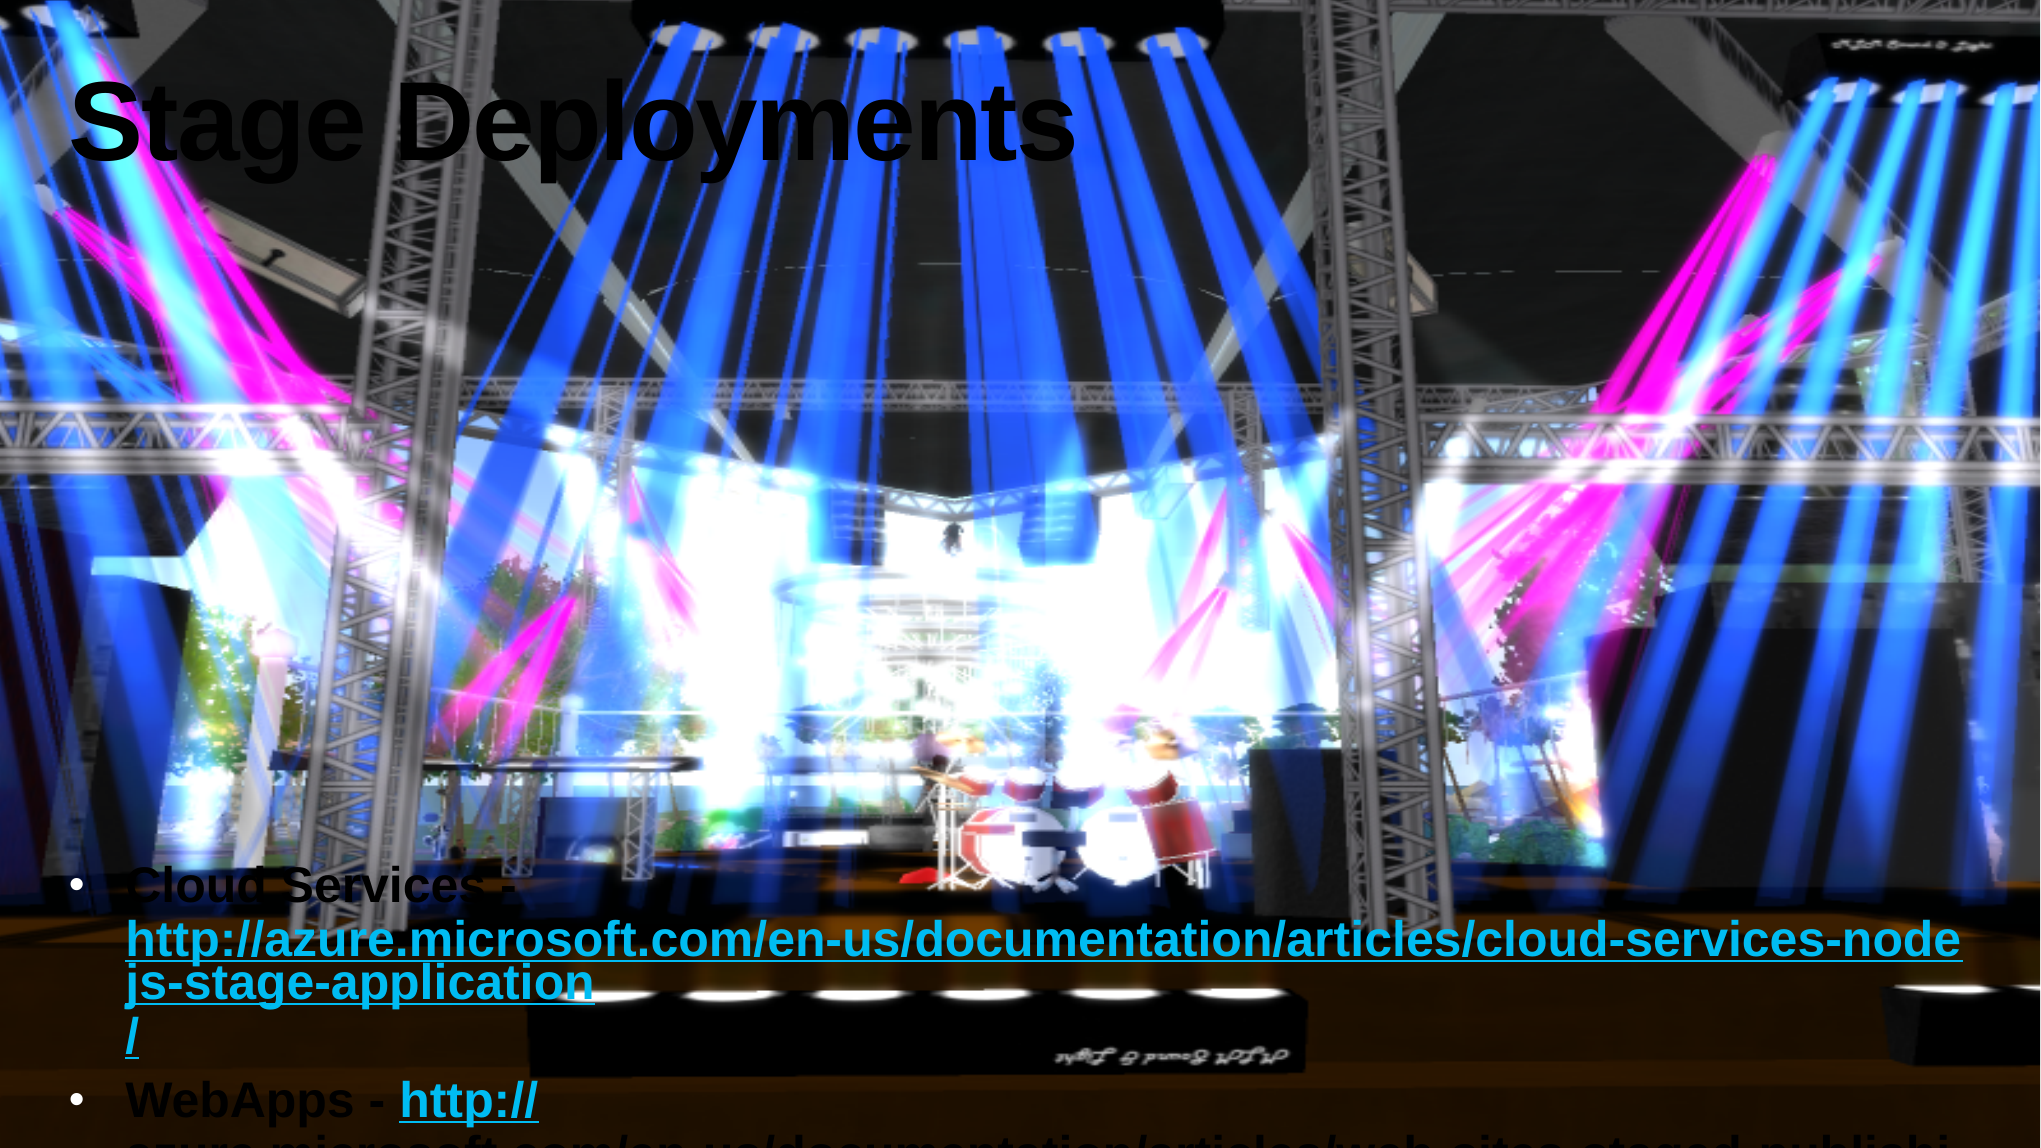

# Stage Deployments

Cloud Services - http://azure.microsoft.com/en-us/documentation/articles/cloud-services-nodejs-stage-application/
WebApps - http://azure.microsoft.com/en-us/documentation/articles/web-sites-staged-publishing/